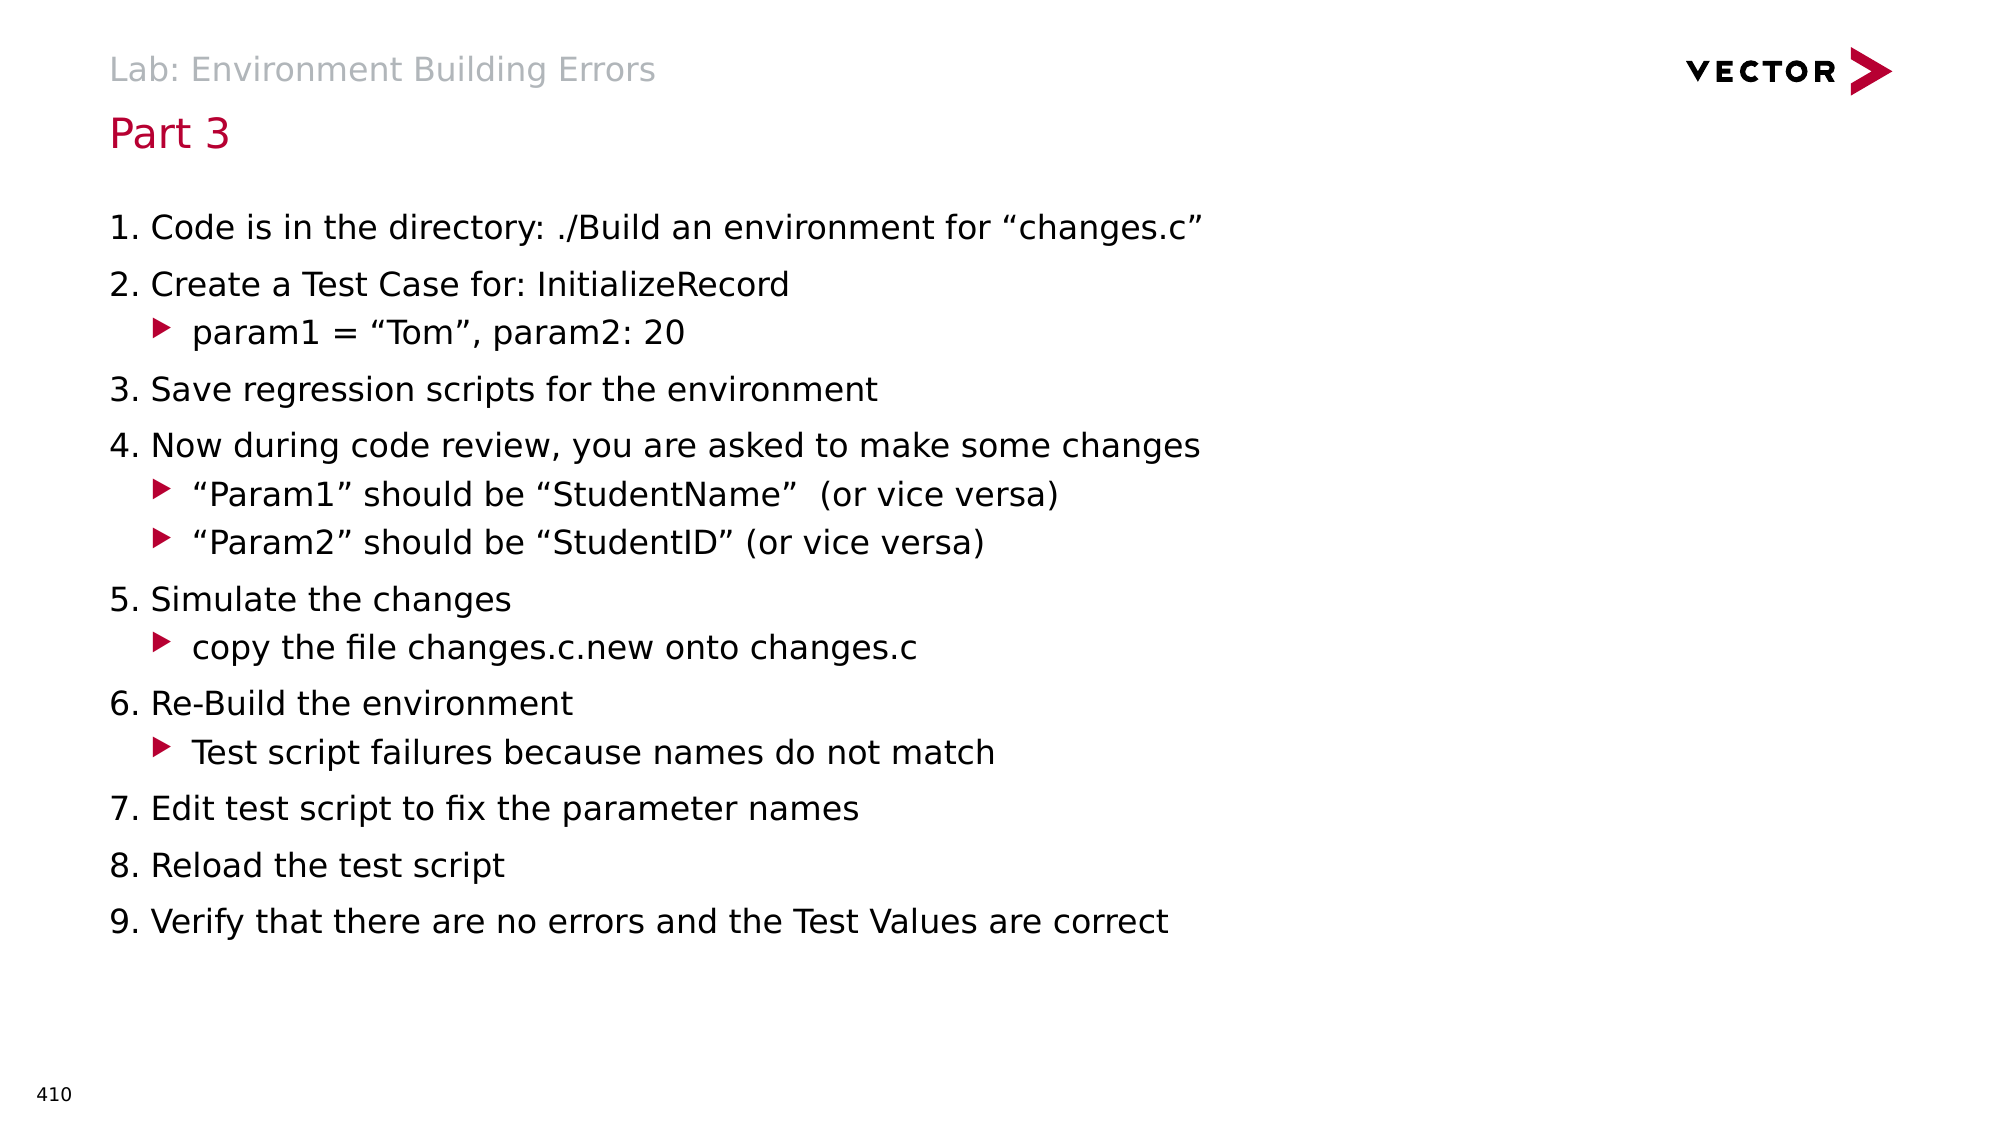

# Lab: Environment Building Errors
Part 3
Code is in the directory: ./Build an environment for “changes.c”
Create a Test Case for: InitializeRecord
param1 = “Tom”, param2: 20
Save regression scripts for the environment
Now during code review, you are asked to make some changes
“Param1” should be “StudentName”  (or vice versa)
“Param2” should be “StudentID” (or vice versa)
Simulate the changes
copy the file changes.c.new onto changes.c
Re-Build the environment
Test script failures because names do not match
Edit test script to fix the parameter names
Reload the test script
Verify that there are no errors and the Test Values are correct